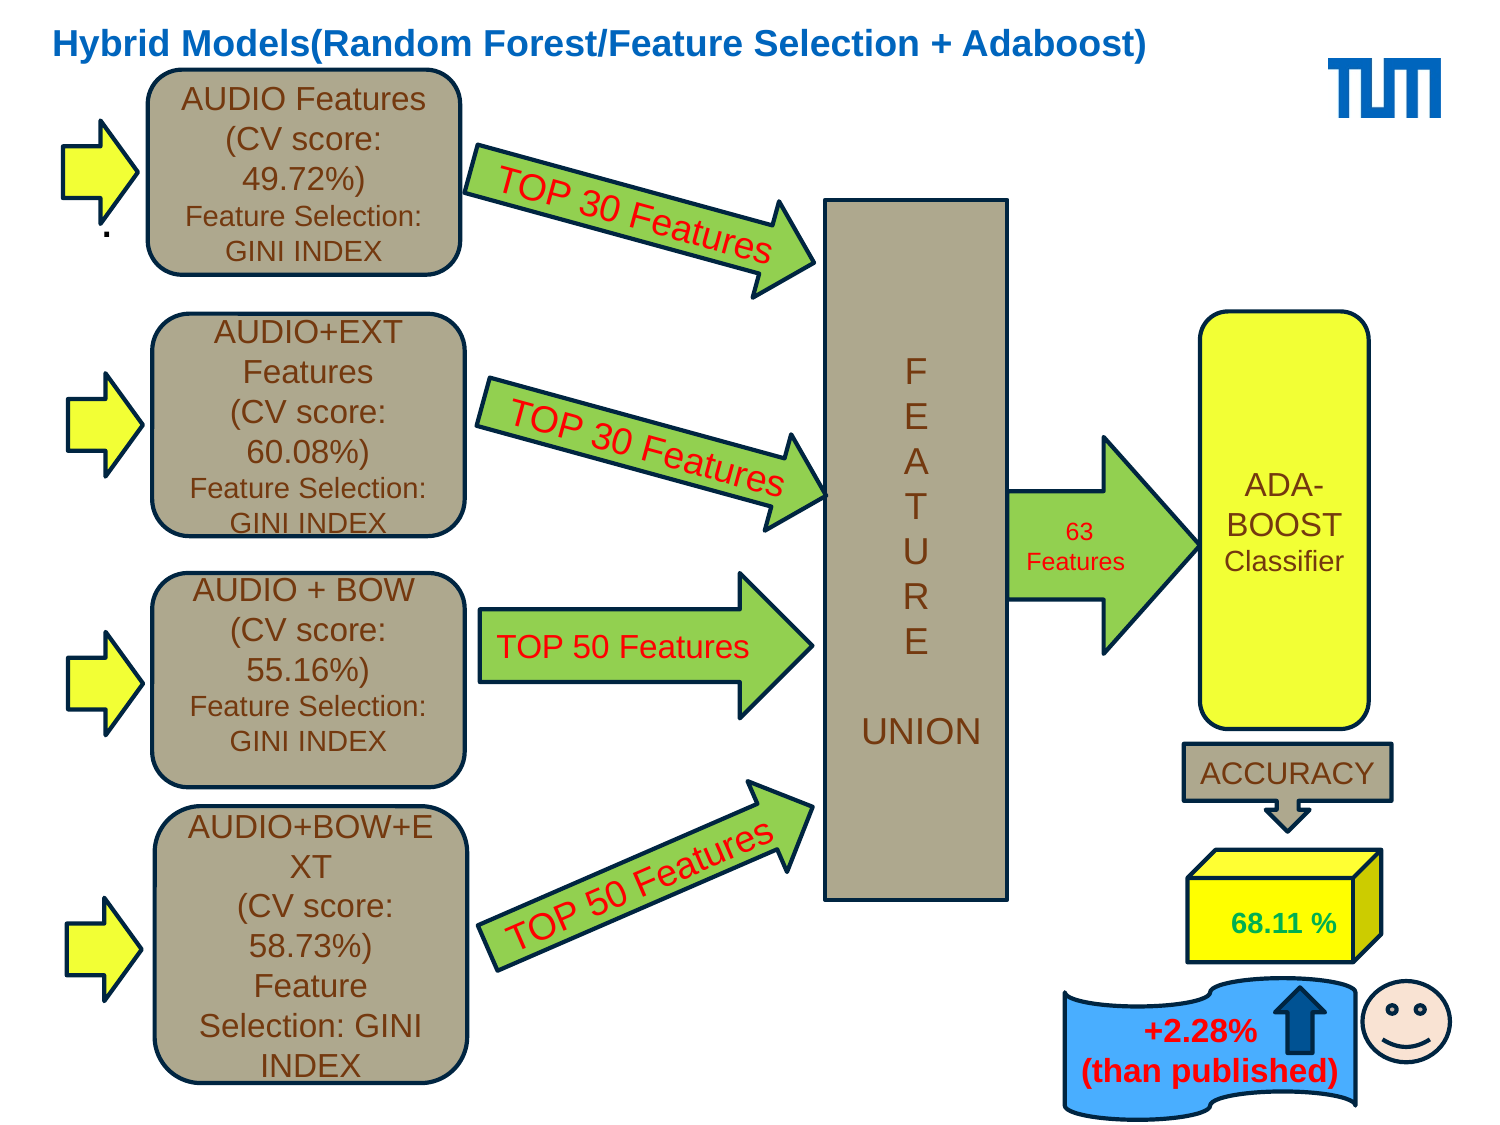

Hybrid Models(Random Forest/Feature Selection + Adaboost)
AUDIO Features
(CV score: 49.72%)
Feature Selection: GINI INDEX

 TOP 30 Features
.
F
E
A
T
U
R
E

 UNION
ADA-BOOST
Classifier
AUDIO+EXT Features
(CV score: 60.08%)
Feature Selection: GINI INDEX

 TOP 30 Features
63 Features

AUDIO + BOW
(CV score: 55.16%)
Feature Selection: GINI INDEX

TOP 50 Features

ACCURACY

AUDIO+BOW+EXT
 (CV score: 58.73%)
Feature Selection: GINI INDEX

TOP 50 Features
   68.11 %

+2.28%
(than published)